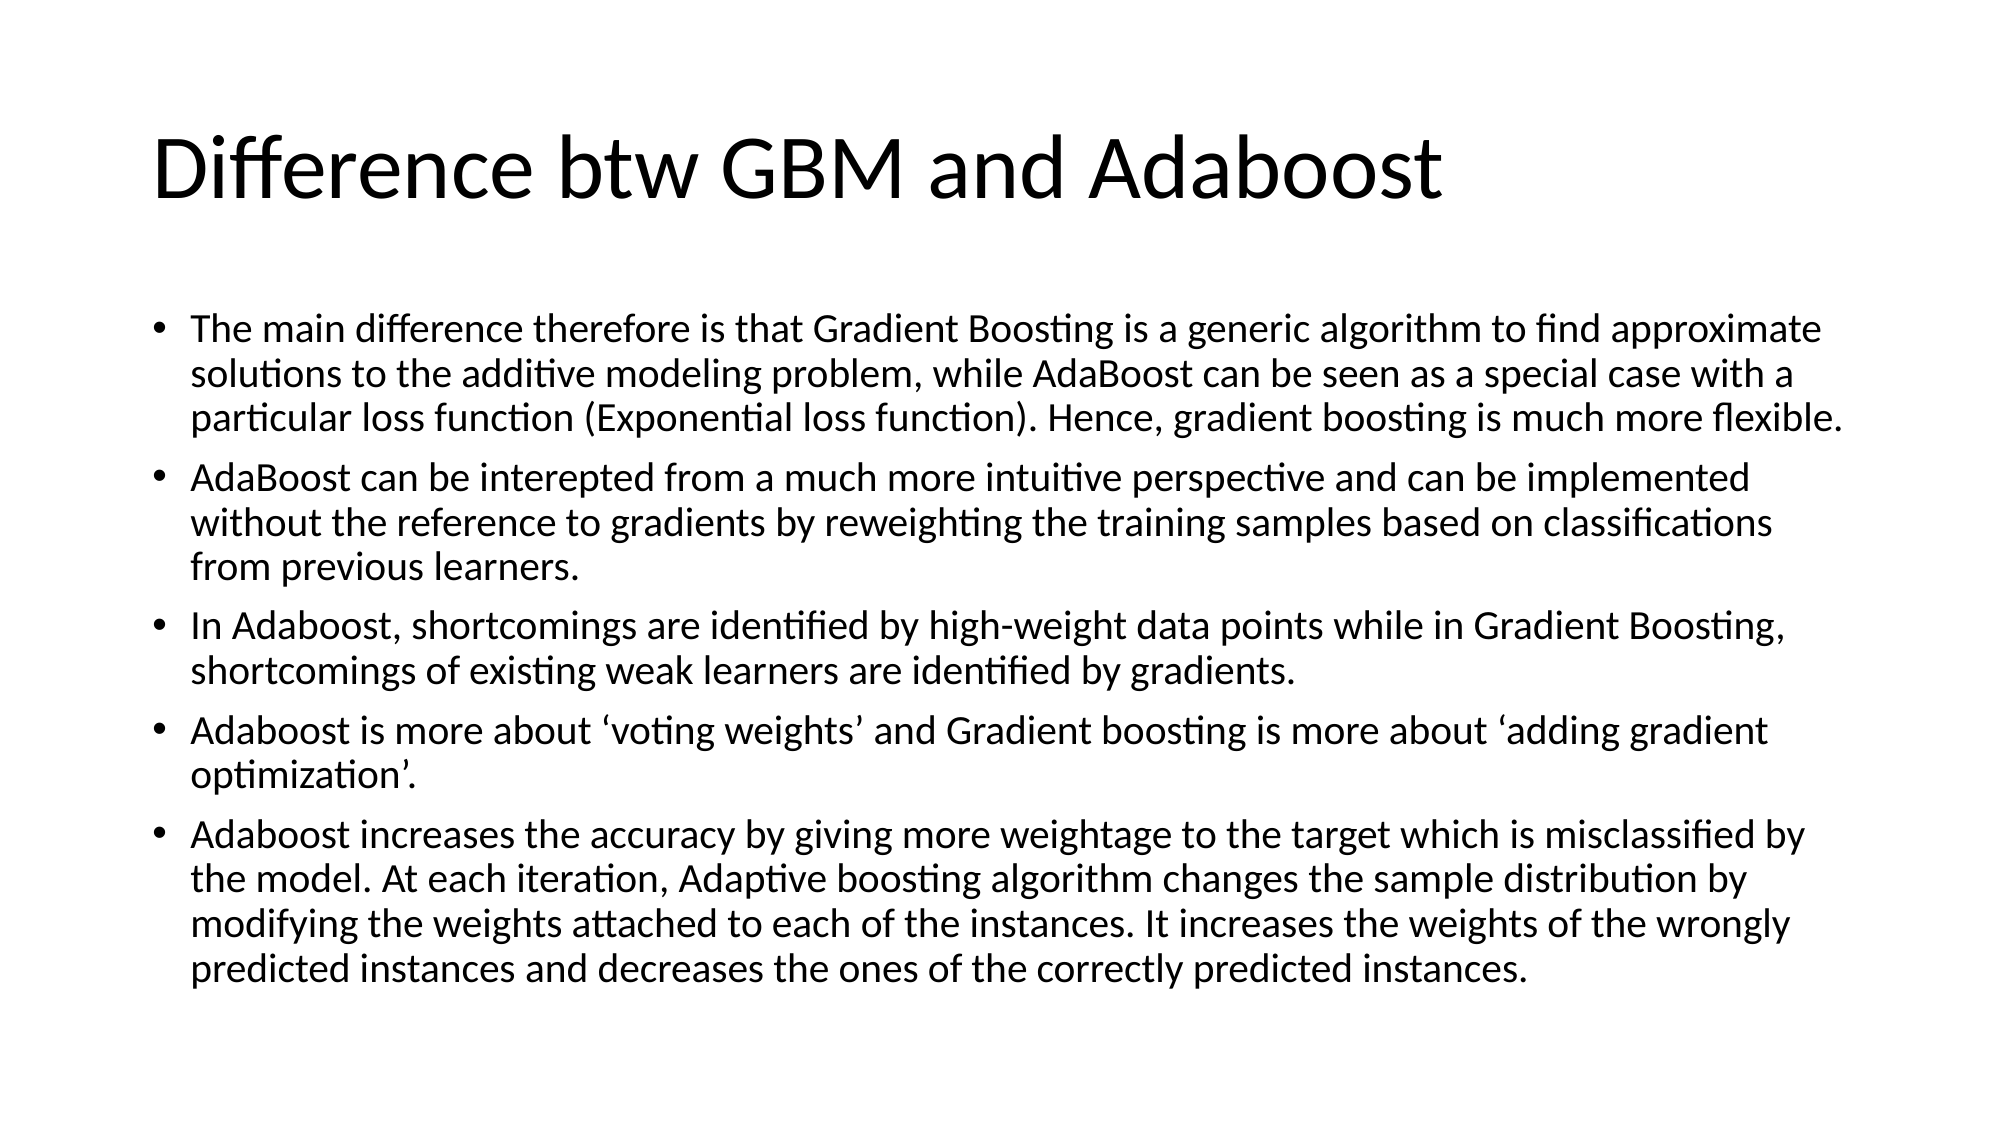

# Difference btw GBM and Adaboost
The main difference therefore is that Gradient Boosting is a generic algorithm to find approximate solutions to the additive modeling problem, while AdaBoost can be seen as a special case with a particular loss function (Exponential loss function). Hence, gradient boosting is much more flexible.
AdaBoost can be interepted from a much more intuitive perspective and can be implemented without the reference to gradients by reweighting the training samples based on classifications from previous learners.
In Adaboost, shortcomings are identified by high-weight data points while in Gradient Boosting, shortcomings of existing weak learners are identified by gradients.
Adaboost is more about ‘voting weights’ and Gradient boosting is more about ‘adding gradient optimization’.
Adaboost increases the accuracy by giving more weightage to the target which is misclassified by the model. At each iteration, Adaptive boosting algorithm changes the sample distribution by modifying the weights attached to each of the instances. It increases the weights of the wrongly predicted instances and decreases the ones of the correctly predicted instances.